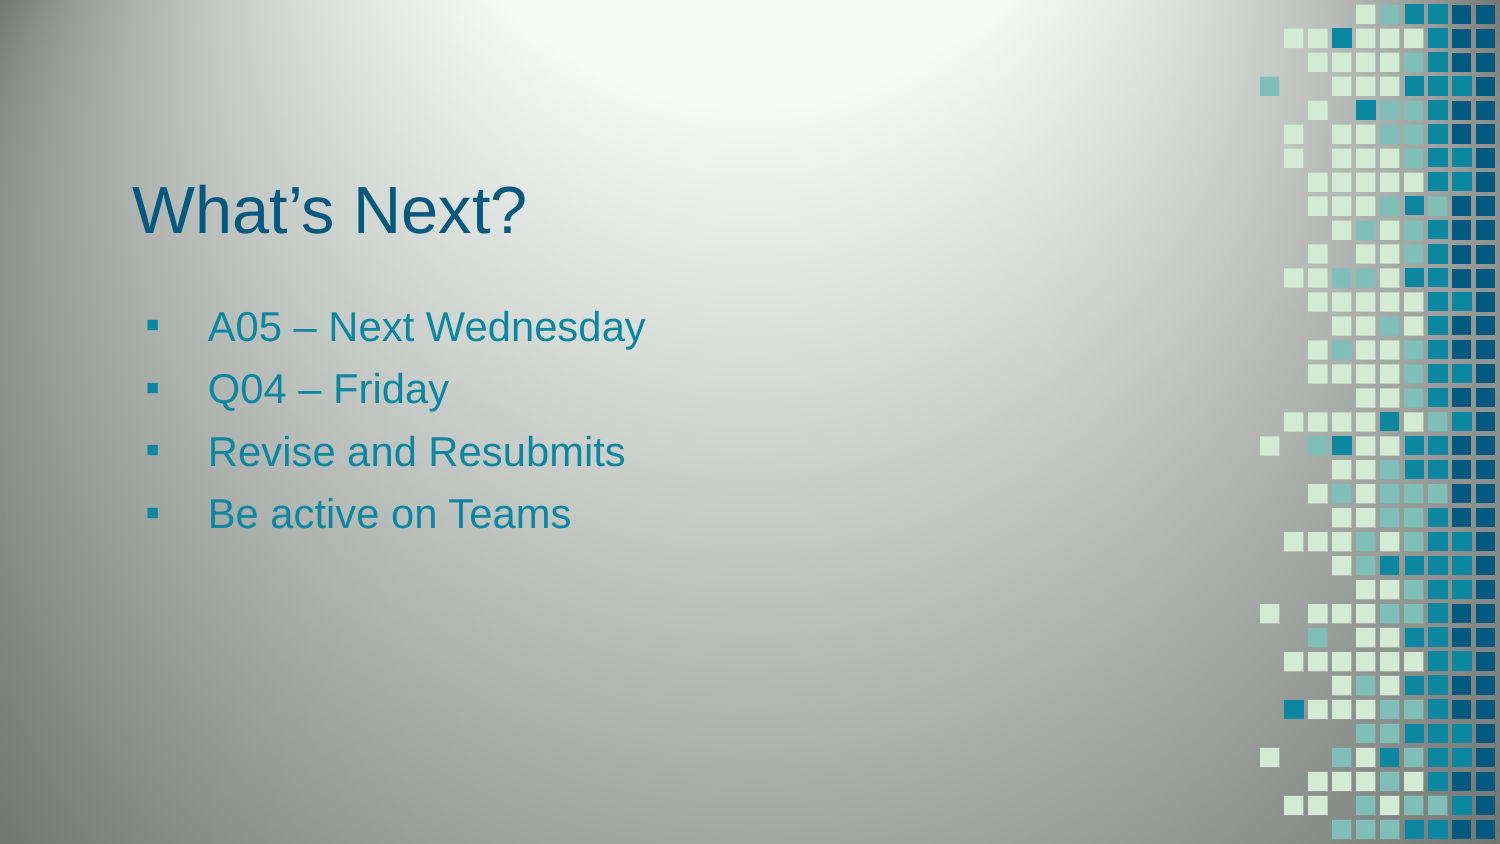

# What’s Next?
A05 – Next Wednesday
Q04 – Friday
Revise and Resubmits
Be active on Teams